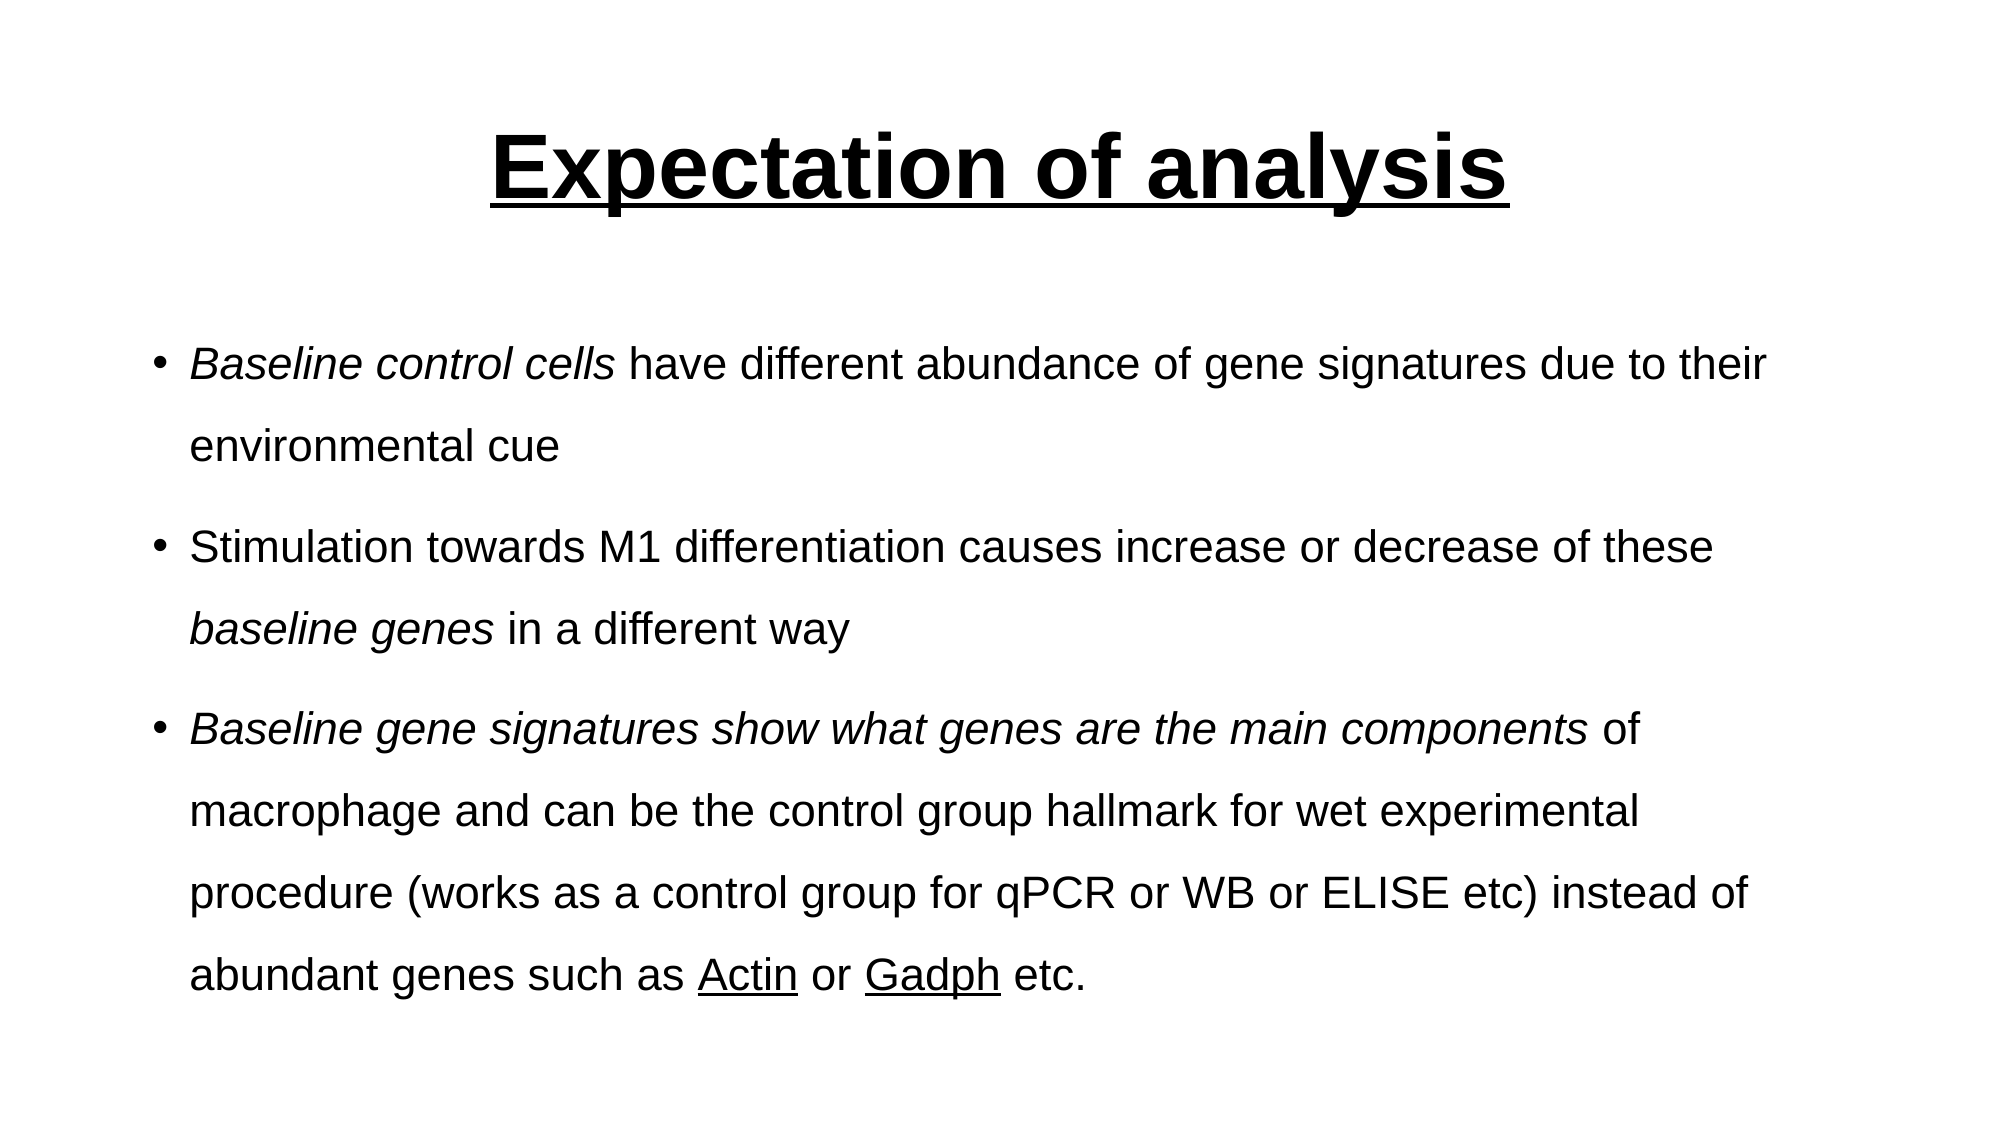

# Expectation of analysis
Baseline control cells have different abundance of gene signatures due to their environmental cue
Stimulation towards M1 differentiation causes increase or decrease of these baseline genes in a different way
Baseline gene signatures show what genes are the main components of macrophage and can be the control group hallmark for wet experimental procedure (works as a control group for qPCR or WB or ELISE etc) instead of abundant genes such as Actin or Gadph etc.